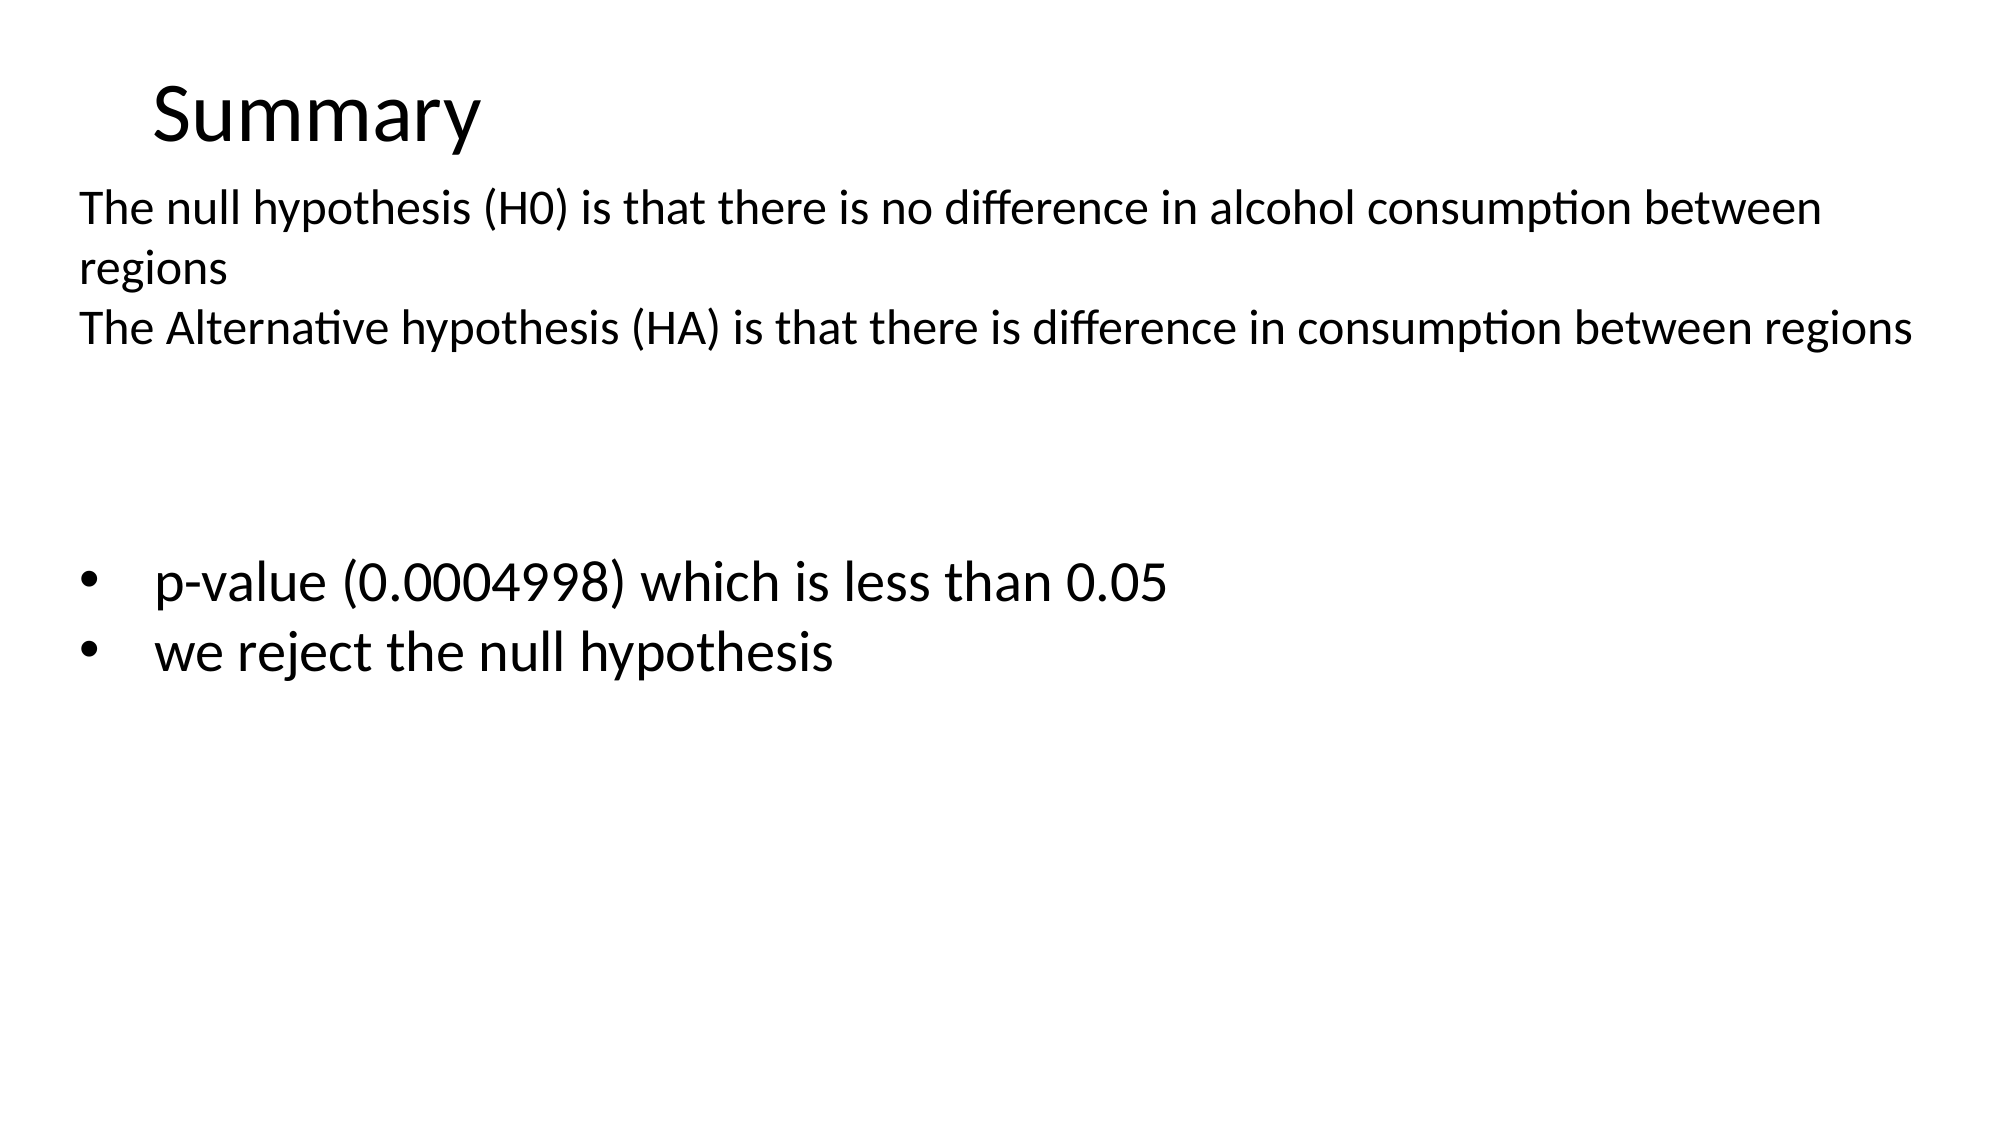

# Summary
The null hypothesis (H0) is that there is no difference in alcohol consumption between regions
The Alternative hypothesis (HA) is that there is difference in consumption between regions
p-value (0.0004998) which is less than 0.05
we reject the null hypothesis